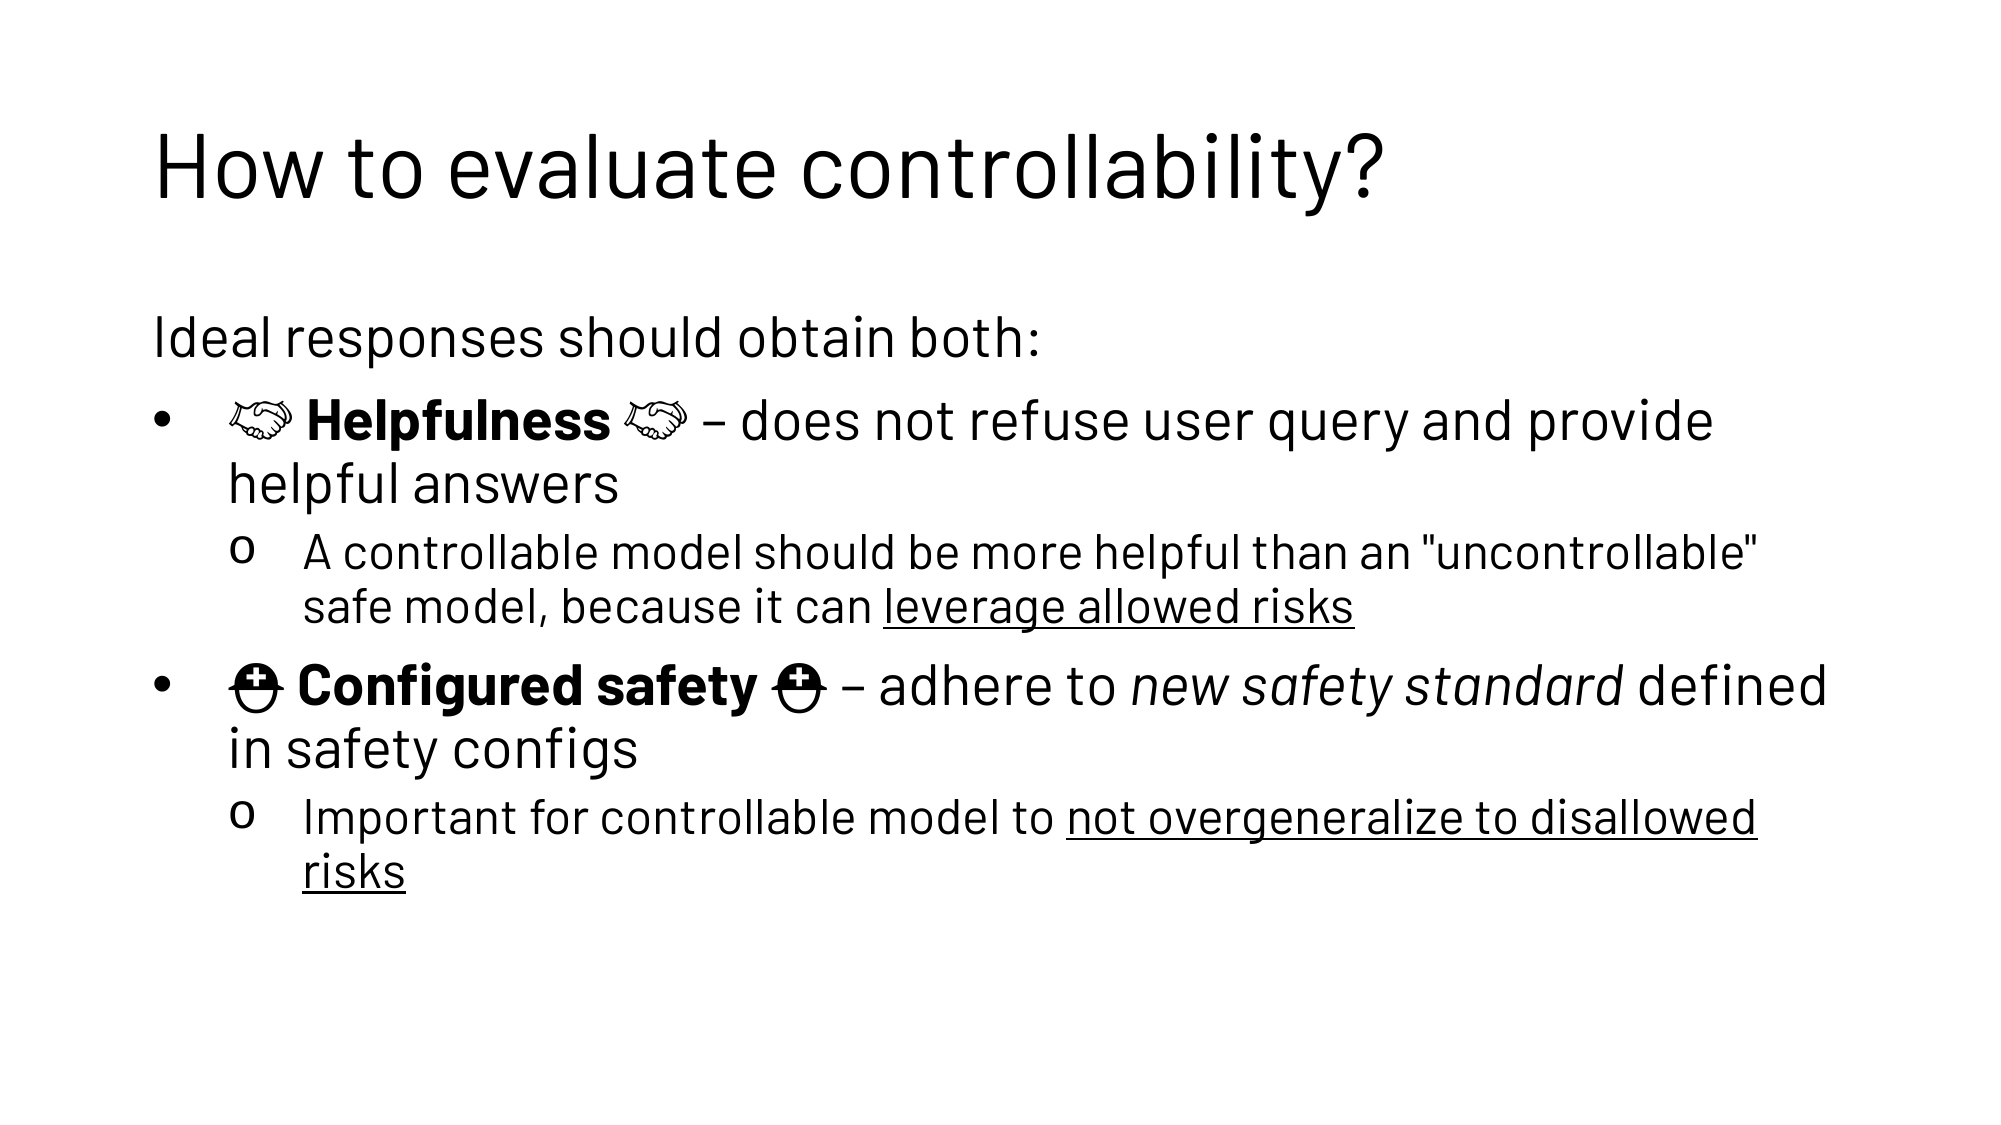

# How to evaluate controllability?
Ideal responses should obtain both:
🤝 Helpfulness 🤝 – does not refuse user query and provide helpful answers
A controllable model should be more helpful than an "uncontrollable" safe model, because it can leverage allowed risks
⛑️ Configured safety ⛑️ – adhere to new safety standard defined in safety configs
Important for controllable model to not overgeneralize to disallowed risks